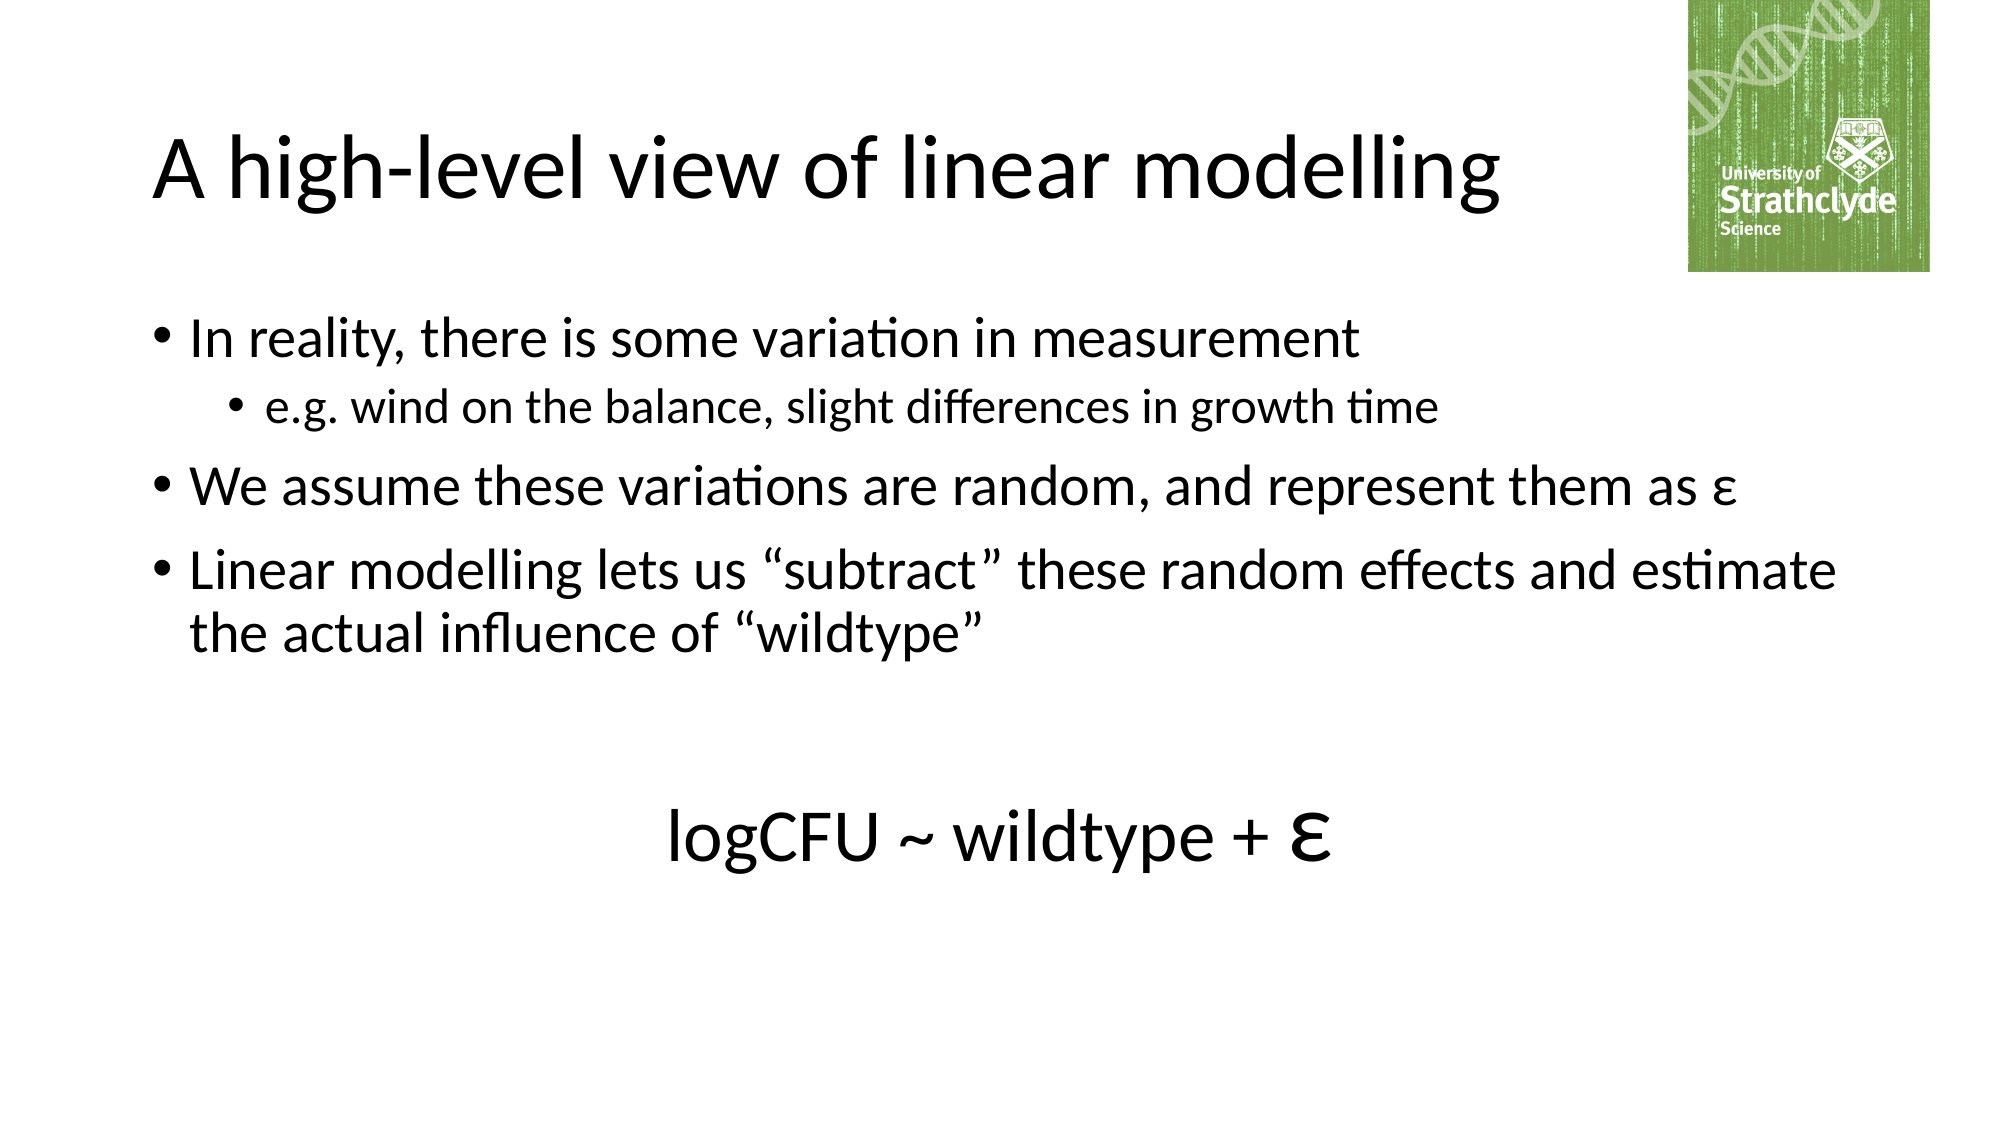

# A high-level view of linear modelling
In reality, there is some variation in measurement
e.g. wind on the balance, slight differences in growth time
We assume these variations are random, and represent them as ε
Linear modelling lets us “subtract” these random effects and estimate the actual influence of “wildtype”
logCFU ~ wildtype + ε